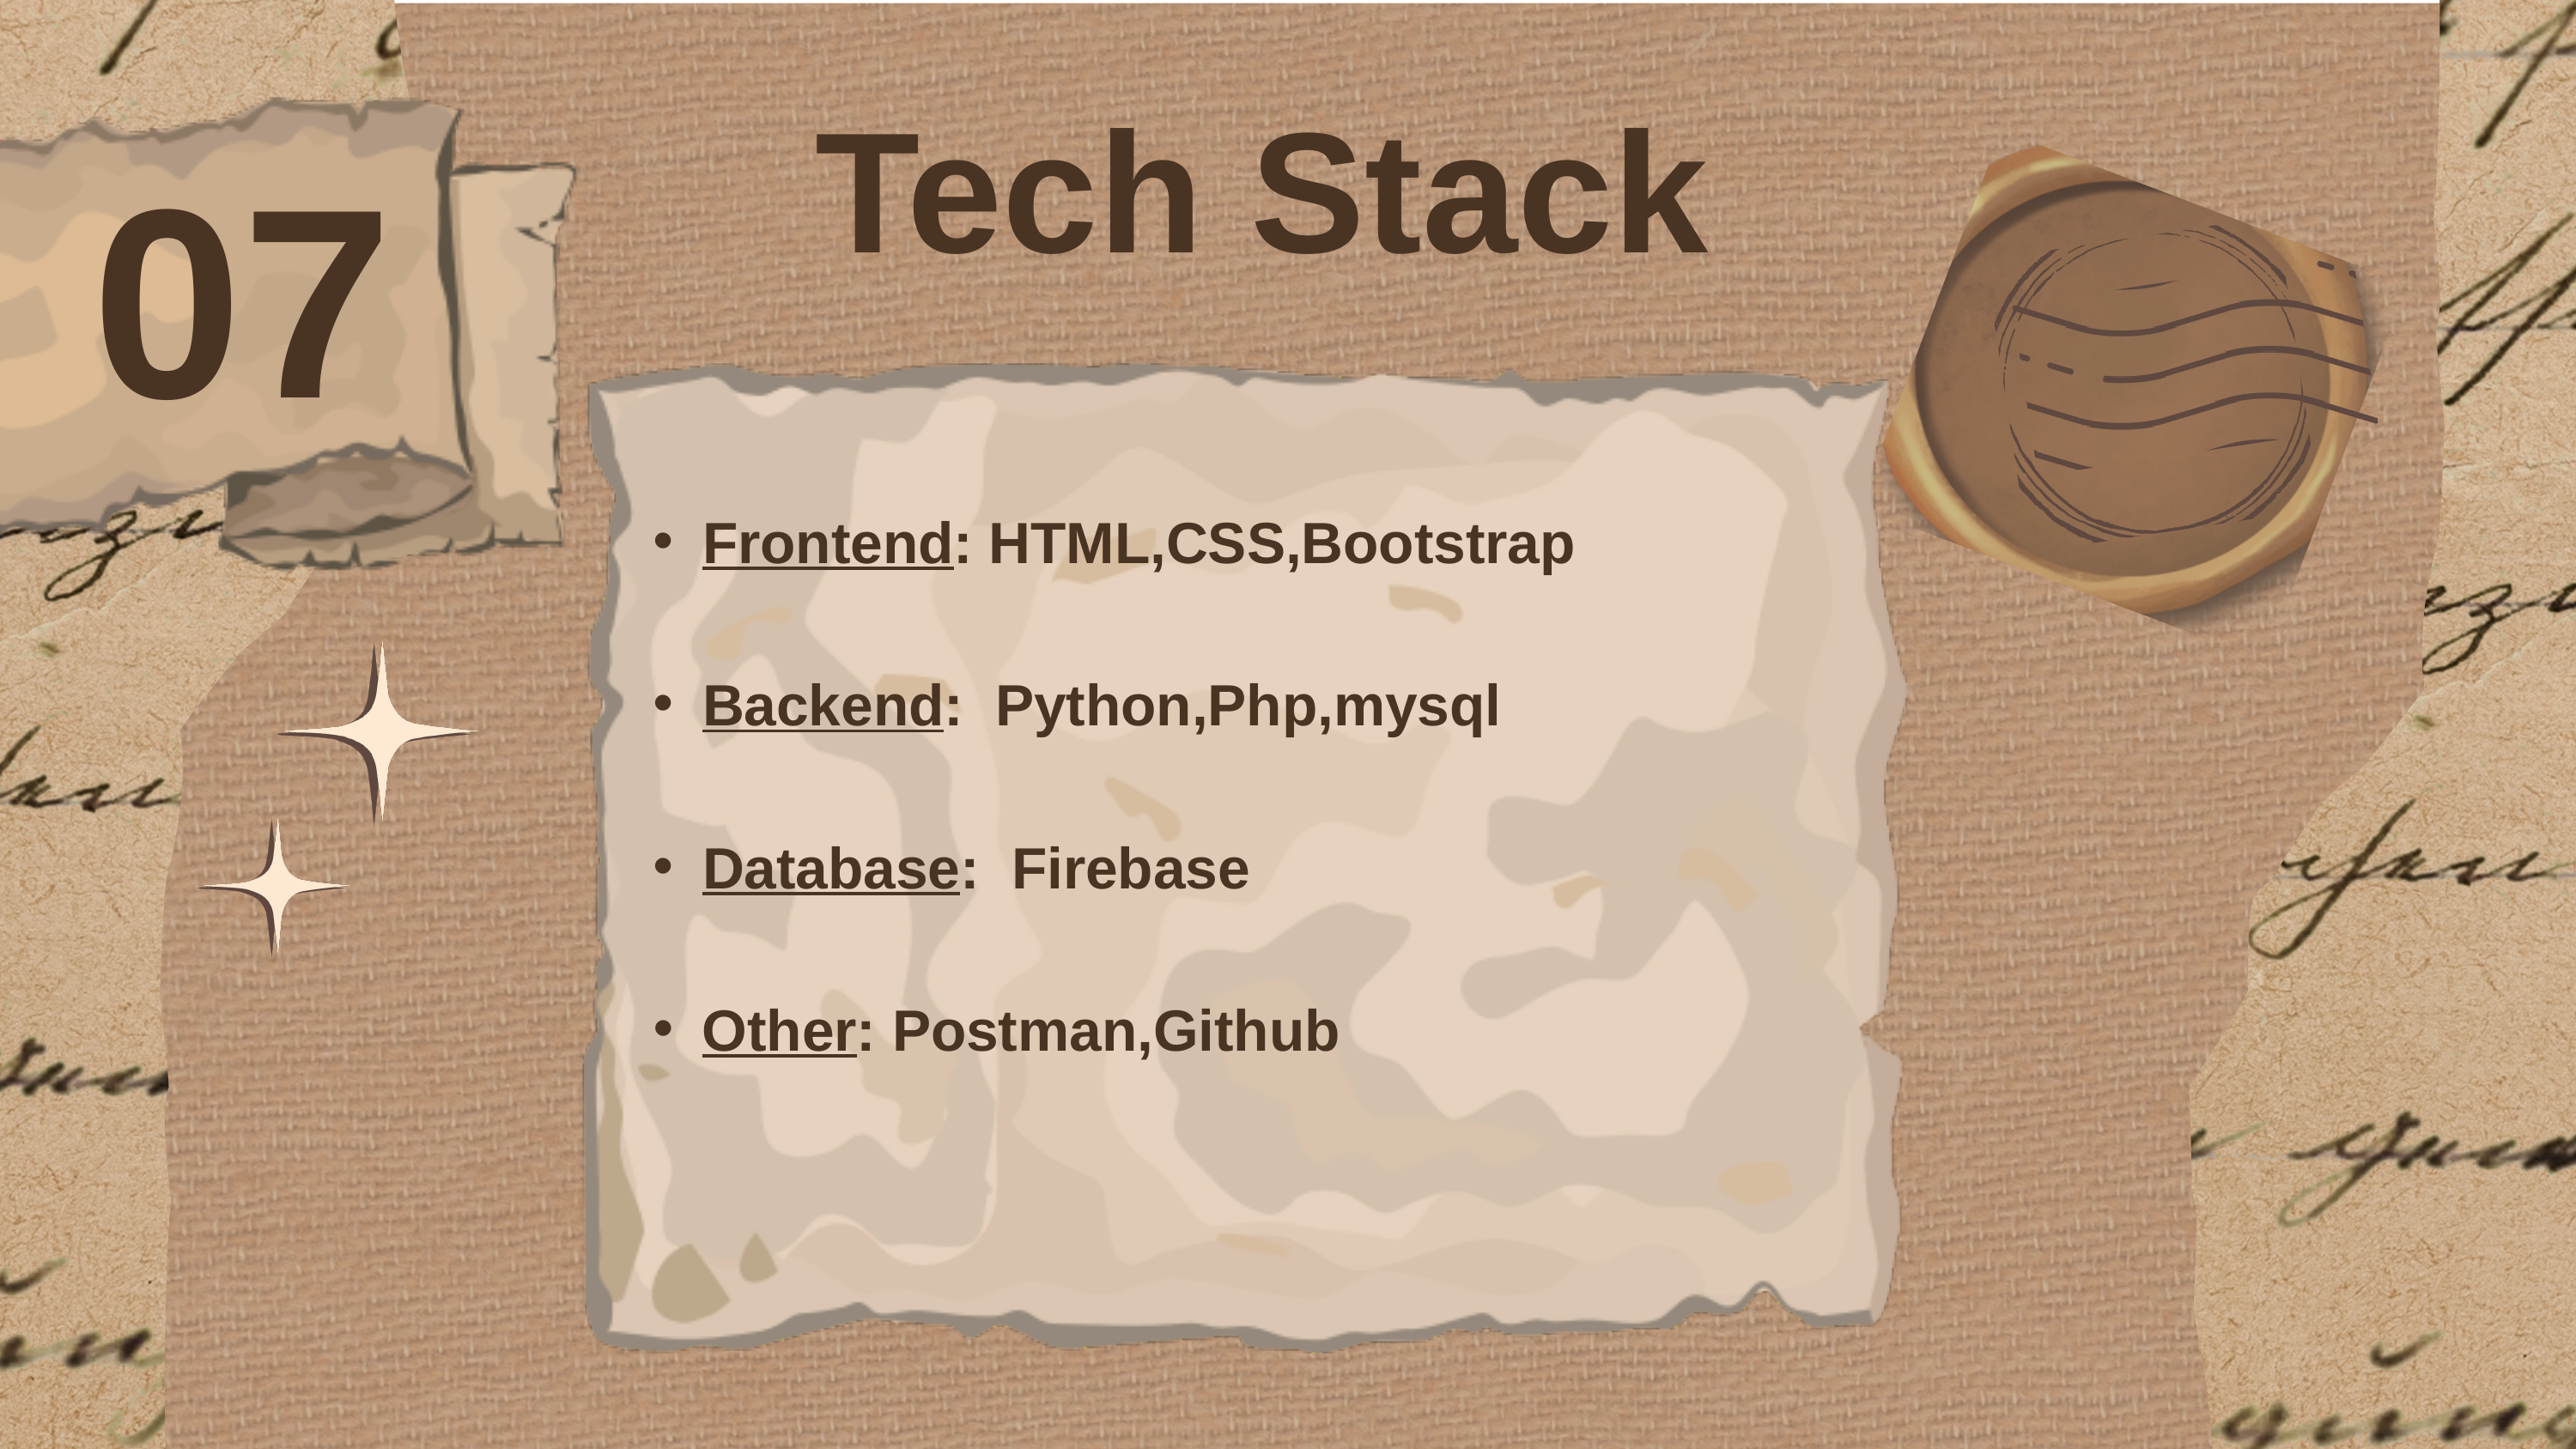

Tech Stack

07

Frontend: HTML,CSS,Bootstrap

Backend:  Python,Php,mysql

Database:  Firebase

Other: Postman,Github